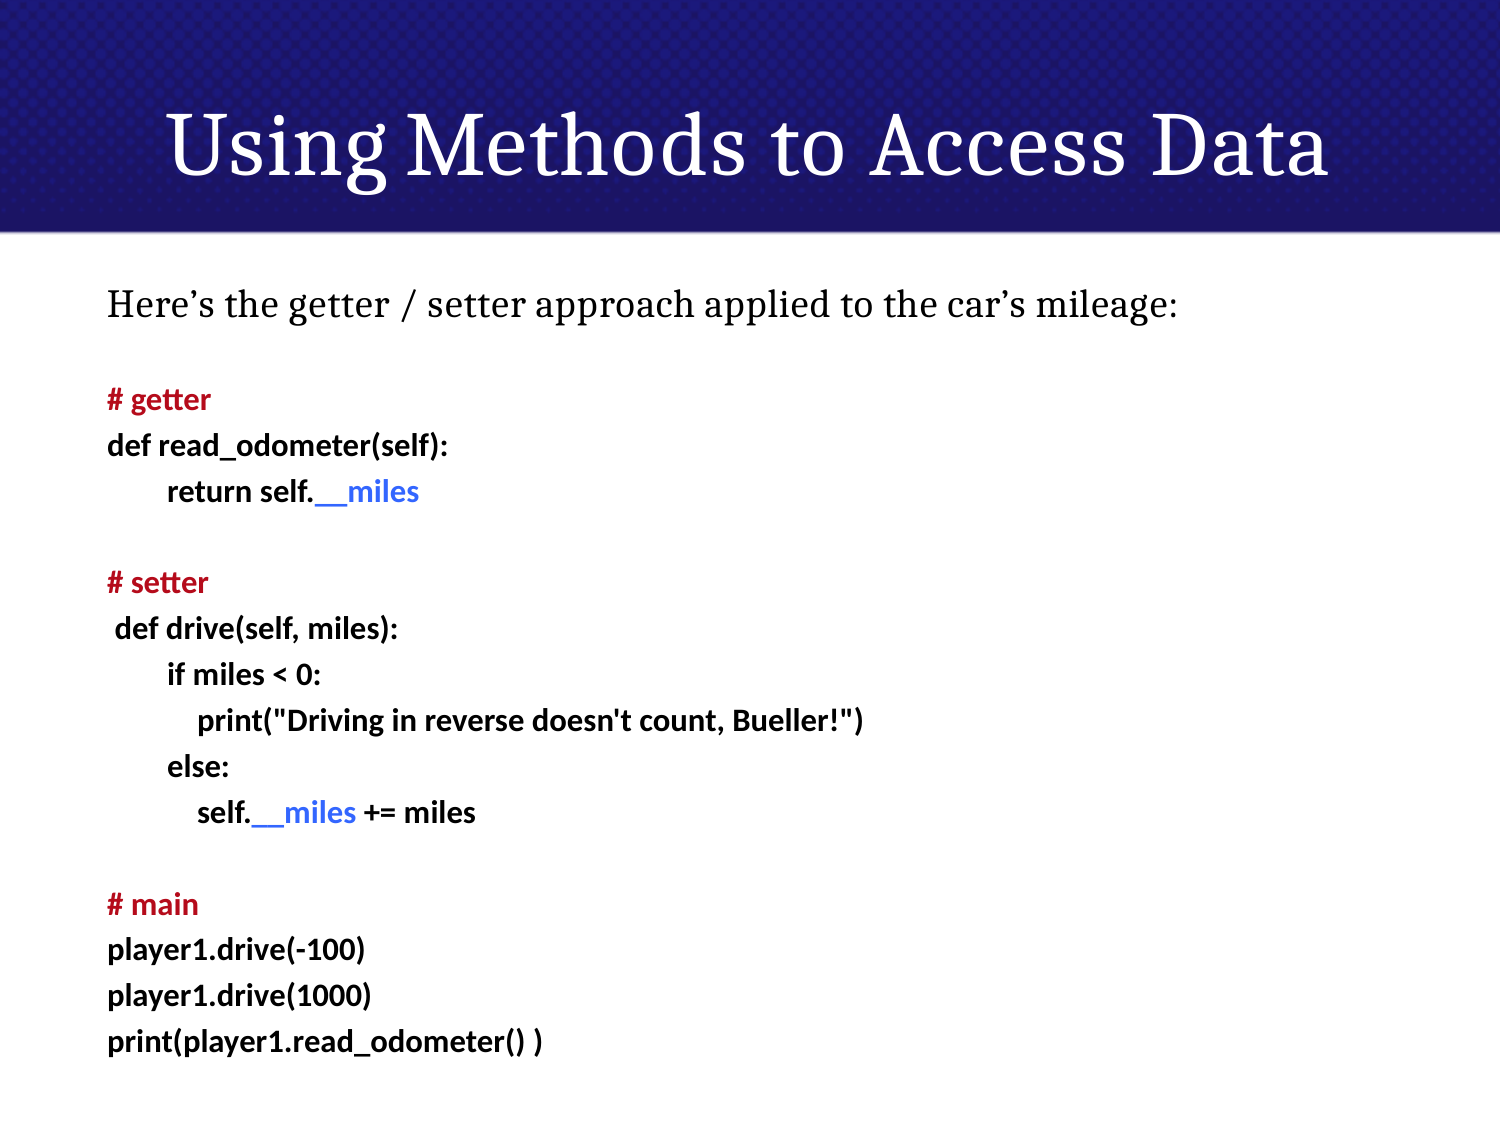

# Using Methods to Access Data
Here’s the getter / setter approach applied to the car’s mileage:

# getter
def read_odometer(self):
        return self.__miles

# setter
 def drive(self, miles):
        if miles < 0:
            print("Driving in reverse doesn't count, Bueller!")
        else:
            self.__miles += miles

# main
player1.drive(-100)
player1.drive(1000)
print(player1.read_odometer() )